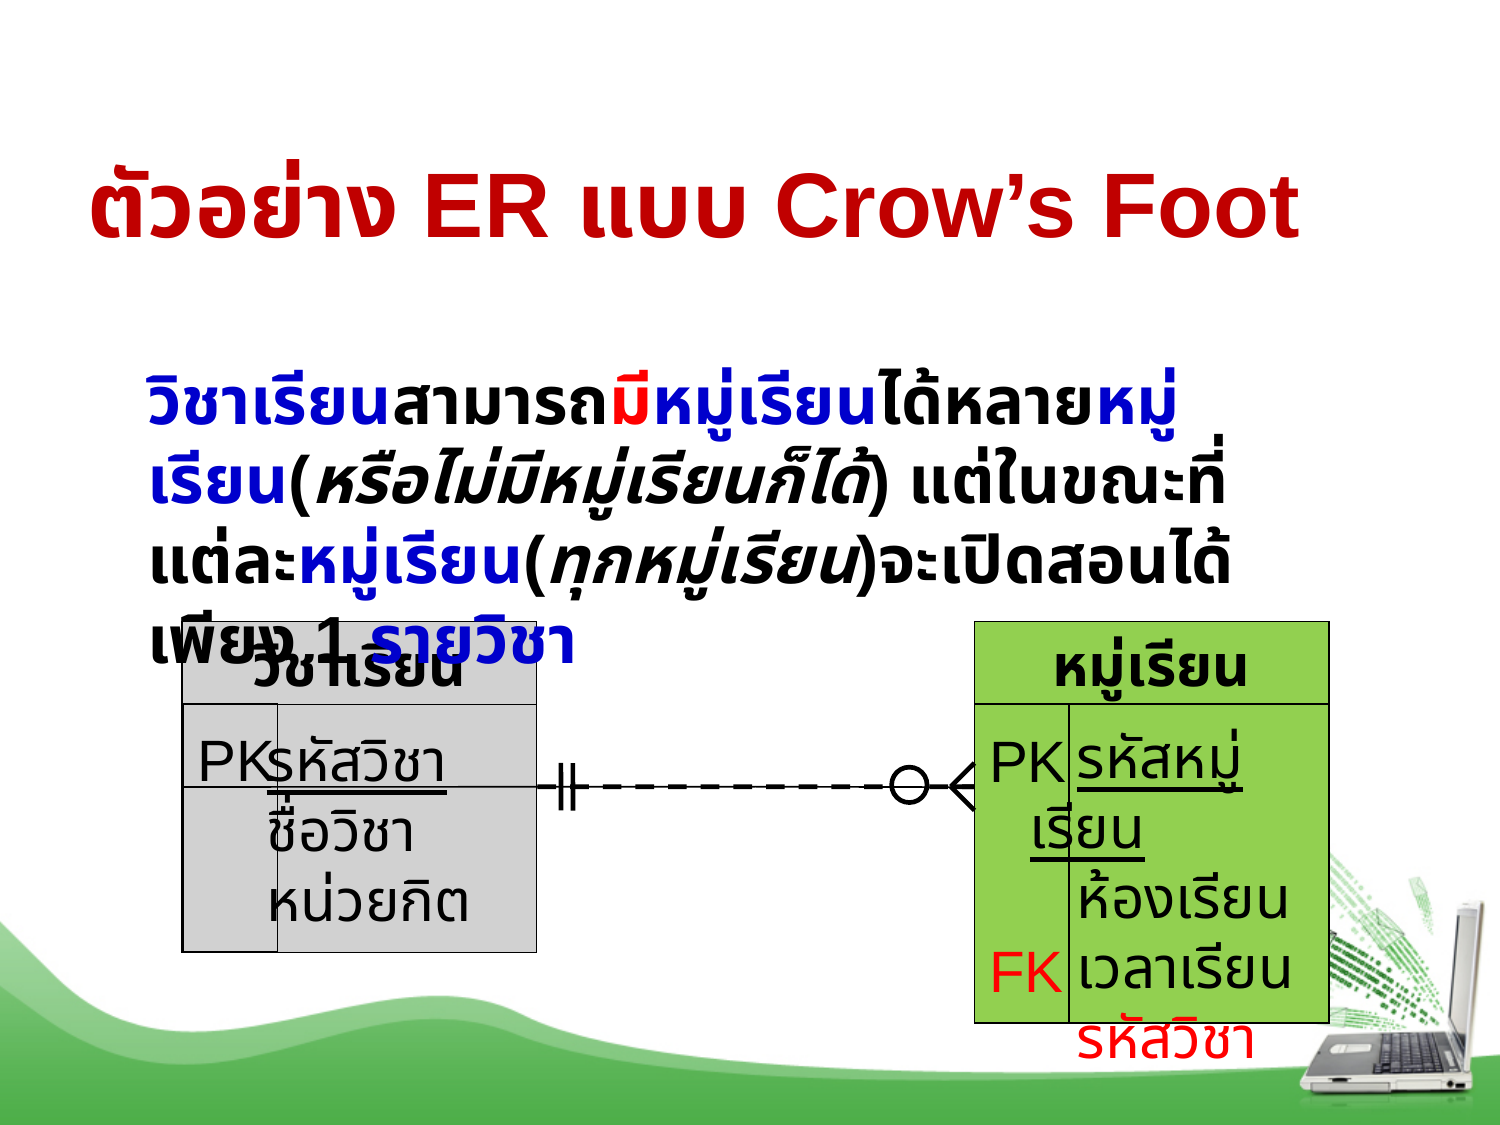

# ตัวอย่าง ER แบบ Crow’s Foot
111
วิชาเรียนสามารถมีหมู่เรียนได้หลายหมู่เรียน(หรือไม่มีหมู่เรียนก็ได้) แต่ในขณะที่แต่ละหมู่เรียน(ทุกหมู่เรียน)จะเปิดสอนได้เพียง 1 รายวิชา
หมู่เรียน
วิชาเรียน

PK

PK

FK
รหัสหมู่เรียน
ห้องเรียน
เวลาเรียน
รหัสวิชา
รหัสวิชา
ชื่อวิชา
หน่วยกิต